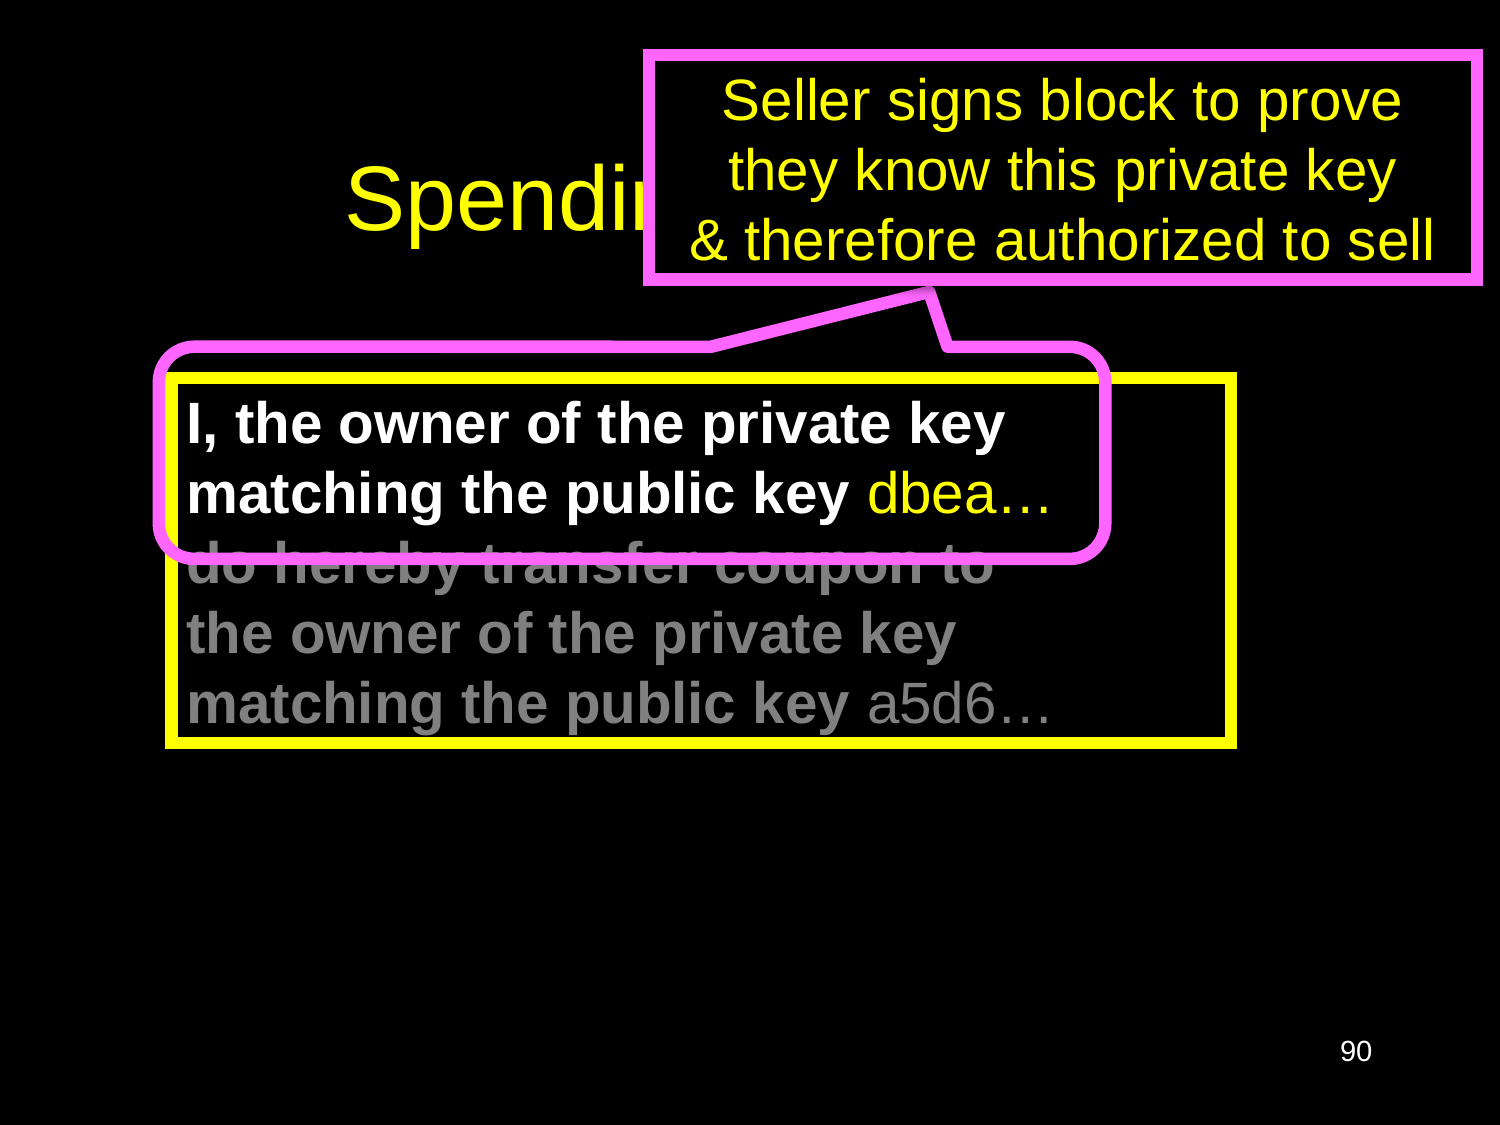

Seller signs block to prove they know this private key
& therefore authorized to sell
# Spending a Coupon

I, the owner of the private key
matching the public key dbea…
do hereby transfer coupon to
the owner of the private key matching the public key a5d6…
90